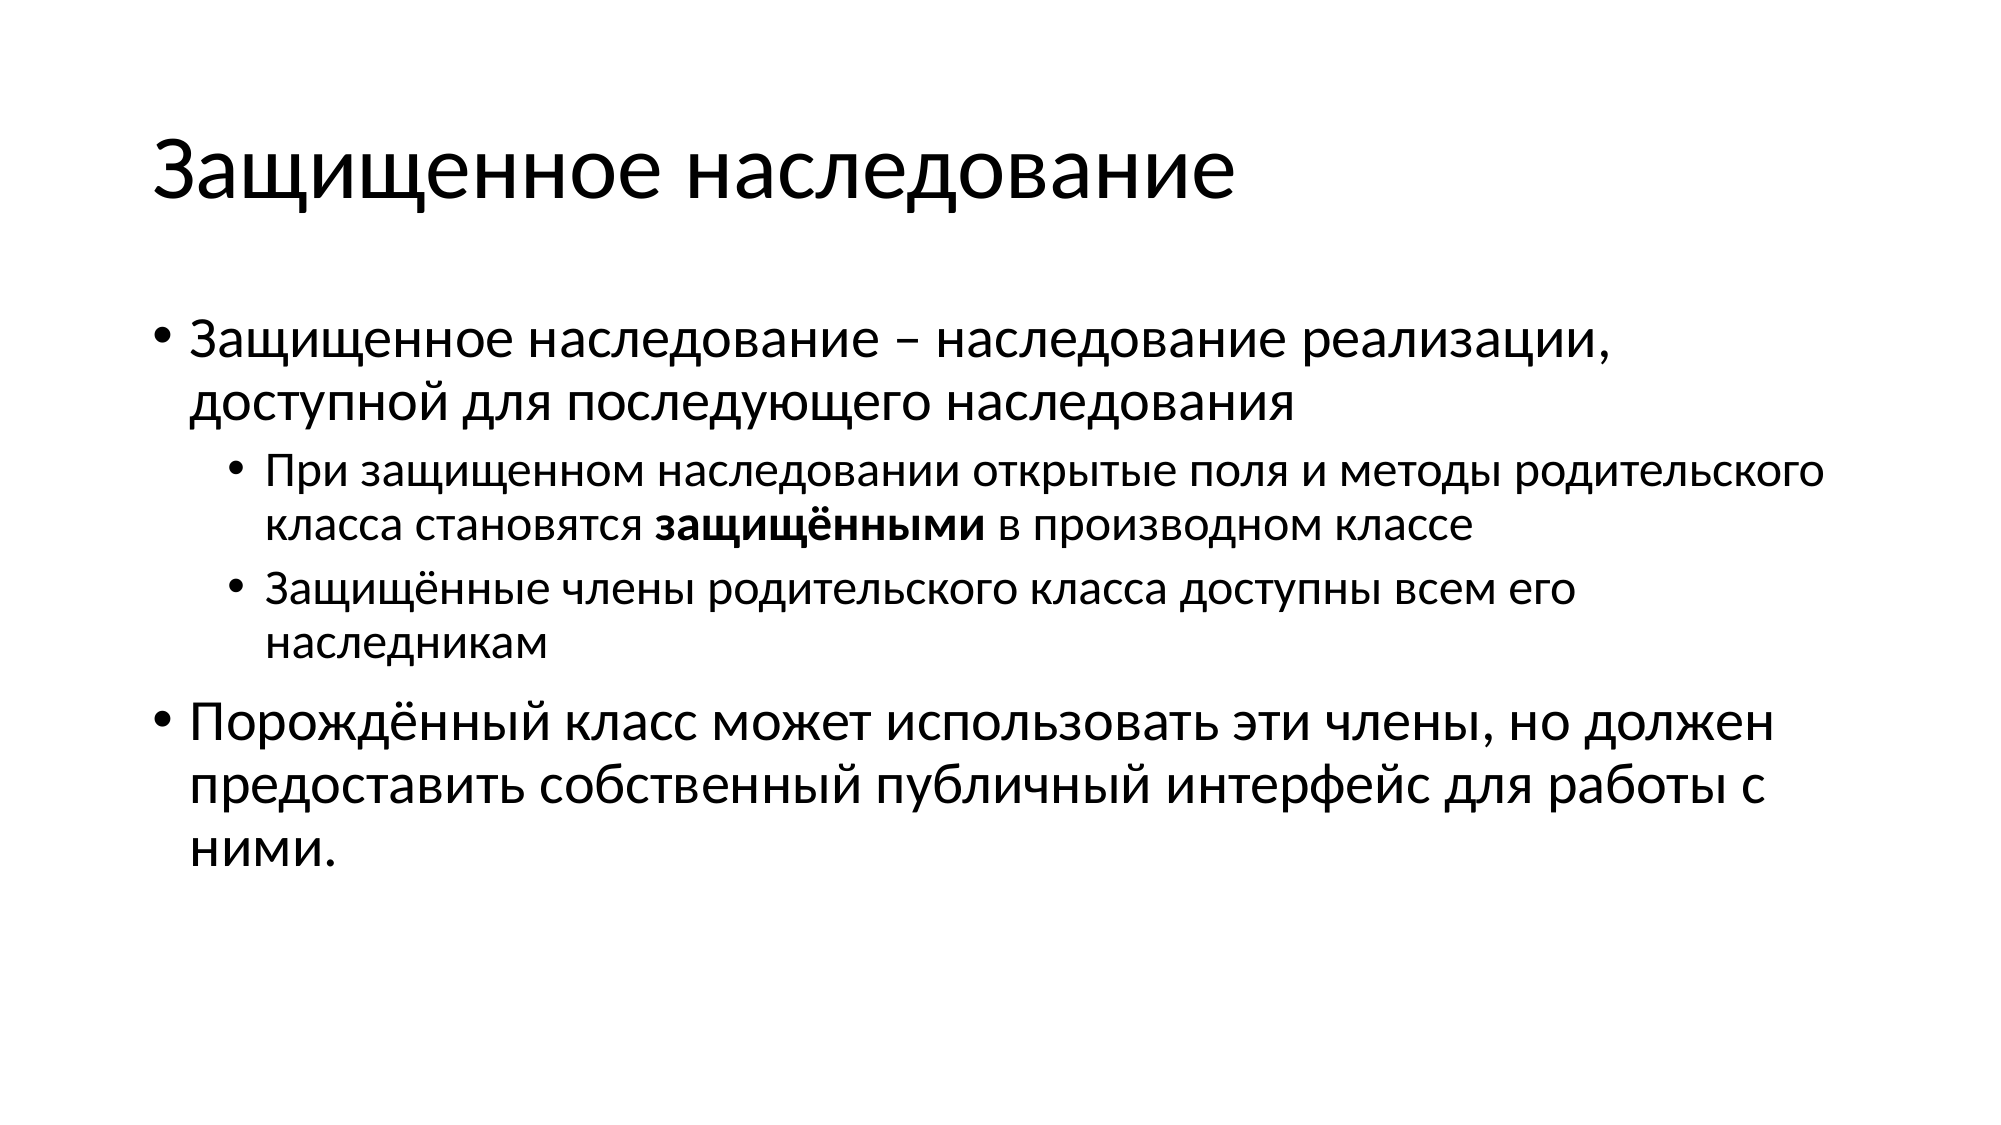

# Защищенное наследование
Защищенное наследование – наследование реализации, доступной для последующего наследования
При защищенном наследовании открытые поля и методы родительского класса становятся защищёнными в производном классе
Защищённые члены родительского класса доступны всем его наследникам
Порождённый класс может использовать эти члены, но должен предоставить собственный публичный интерфейс для работы с ними.